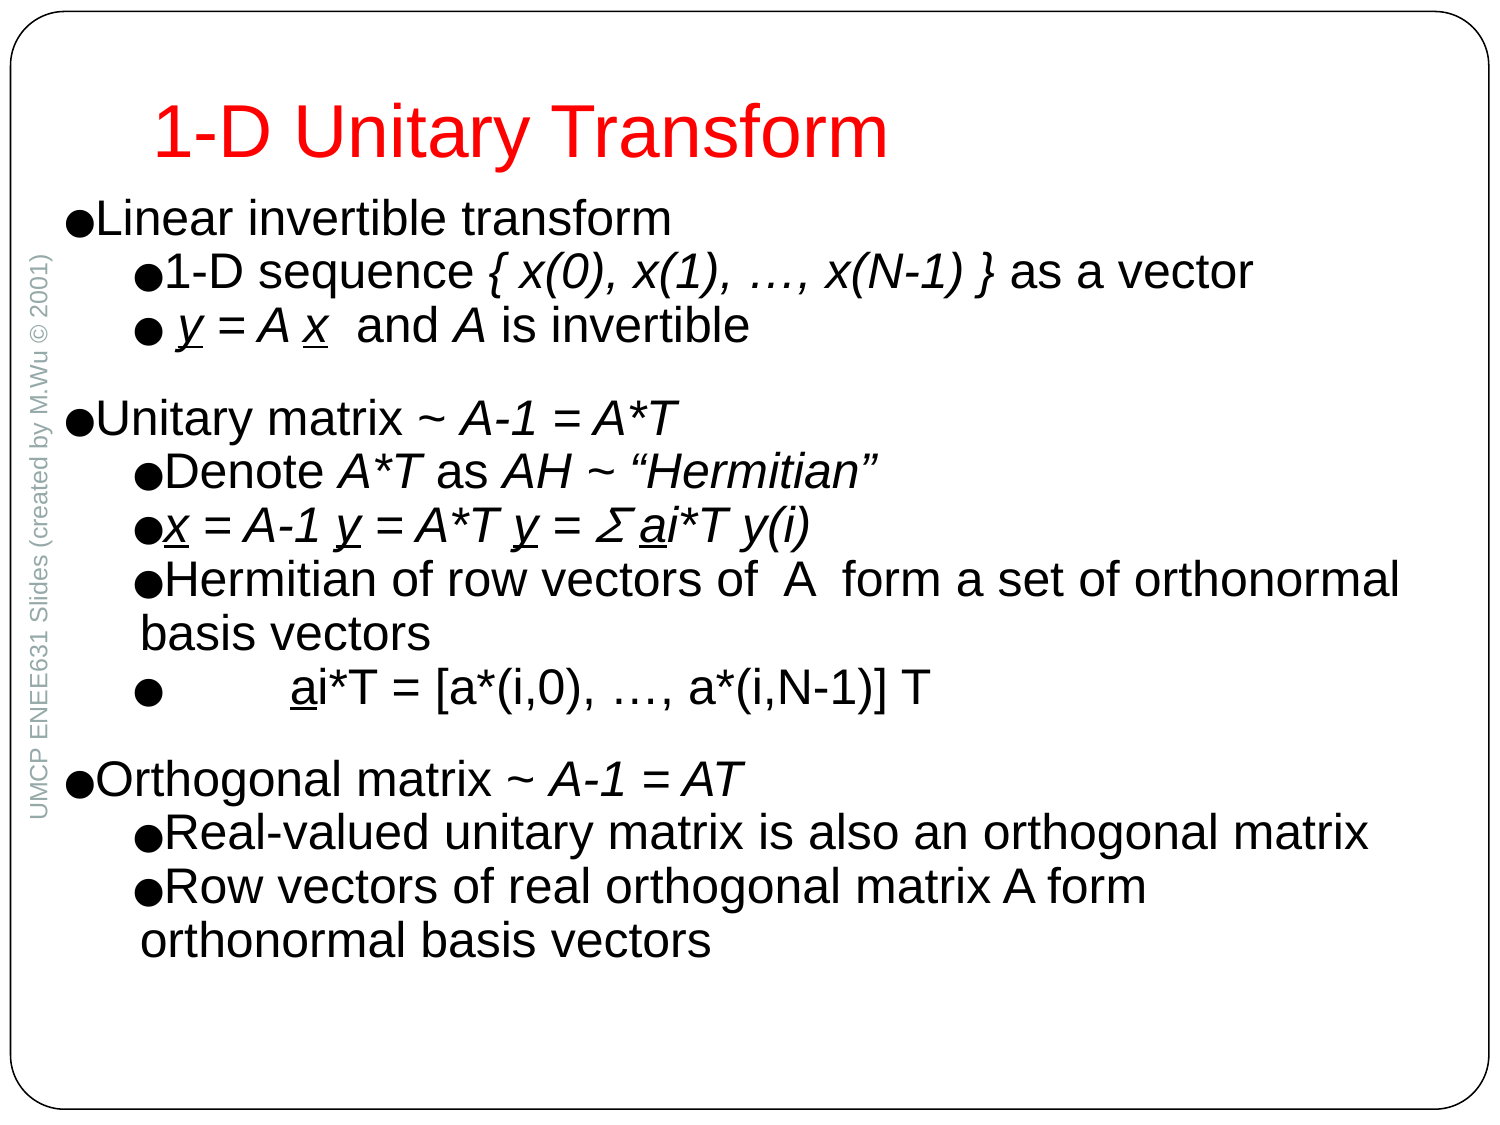

1-D Unitary Transform
Linear invertible transform
1-D sequence { x(0), x(1), …, x(N-1) } as a vector
 y = A x  and A is invertible

Unitary matrix ~ A-1 = A*T
Denote A*T as AH ~ “Hermitian”
x = A-1 y = A*T y = Σ ai*T y(i)
Hermitian of row vectors of  A  form a set of orthonormal basis vectors
	ai*T = [a*(i,0), …, a*(i,N-1)] T

Orthogonal matrix ~ A-1 = AT
Real-valued unitary matrix is also an orthogonal matrix
Row vectors of real orthogonal matrix A form orthonormal basis vectors
UMCP ENEE631 Slides (created by M.Wu © 2001)